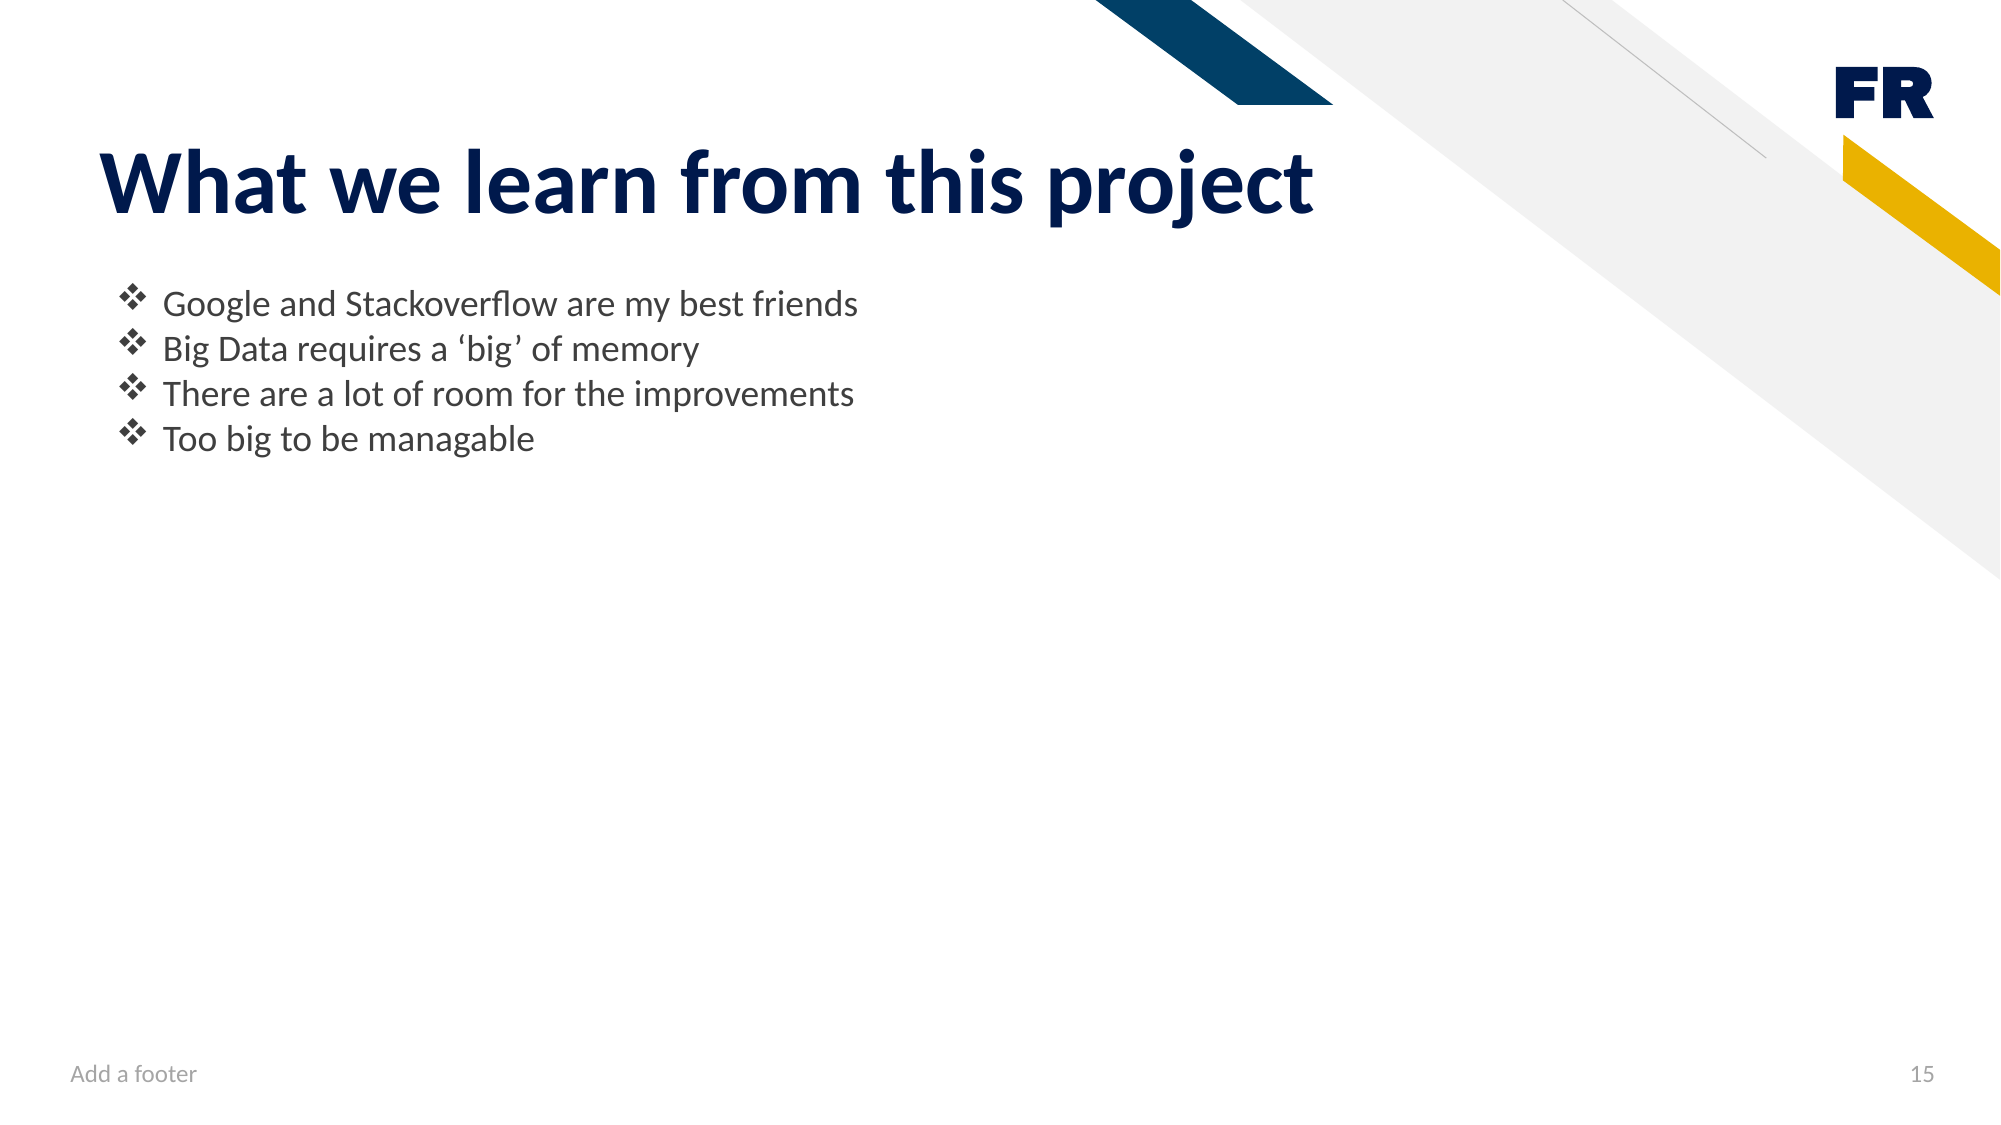

# What we learn from this project
Google and Stackoverflow are my best friends
Big Data requires a ‘big’ of memory
There are a lot of room for the improvements
Too big to be managable

Add a footer
15